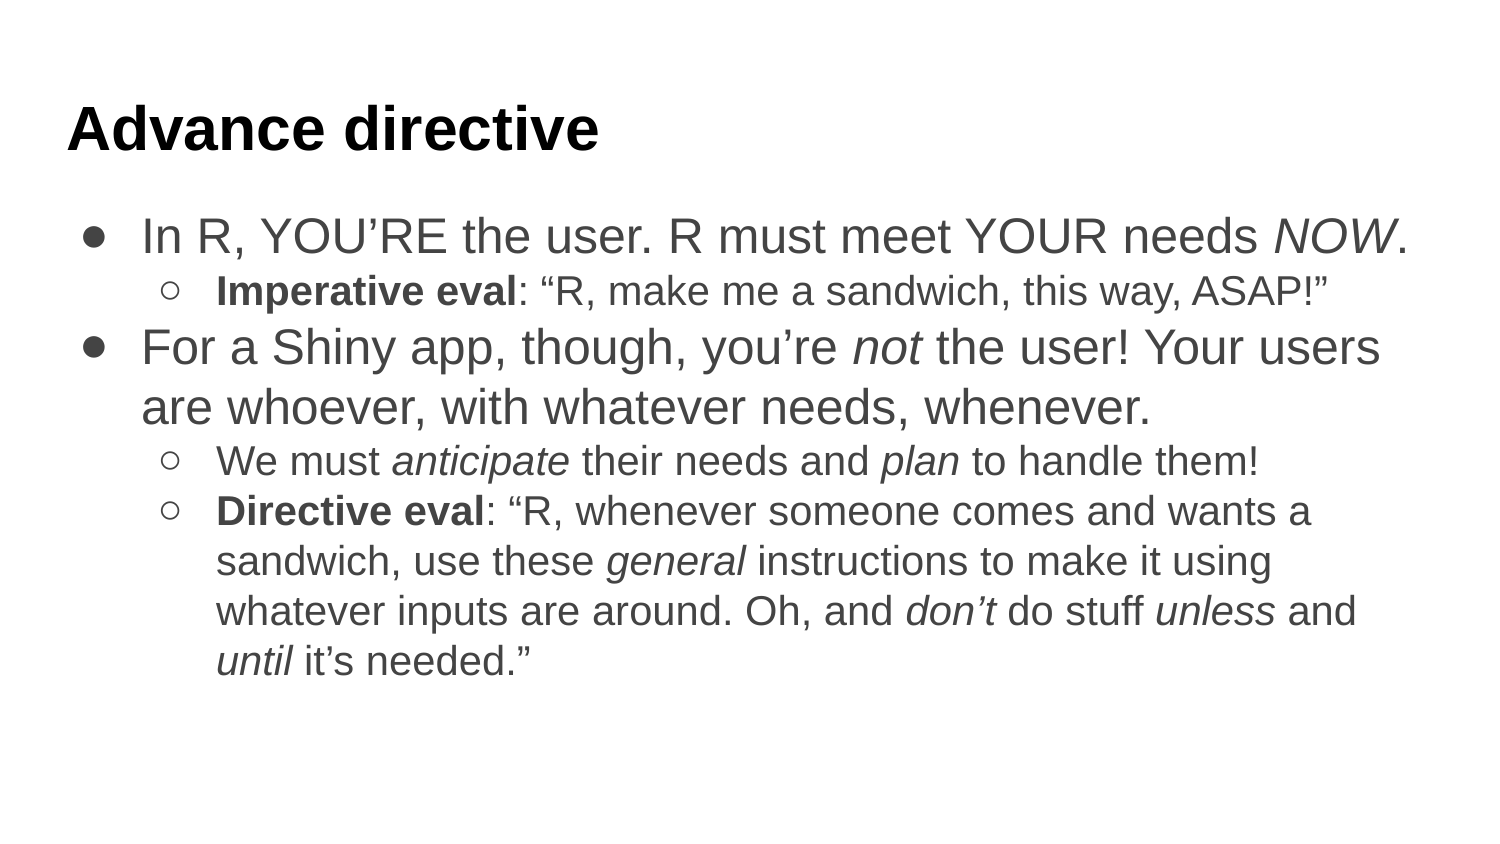

# Advance directive
In R, YOU’RE the user. R must meet YOUR needs NOW.
Imperative eval: “R, make me a sandwich, this way, ASAP!”
For a Shiny app, though, you’re not the user! Your users are whoever, with whatever needs, whenever.
We must anticipate their needs and plan to handle them!
Directive eval: “R, whenever someone comes and wants a sandwich, use these general instructions to make it using whatever inputs are around. Oh, and don’t do stuff unless and until it’s needed.”